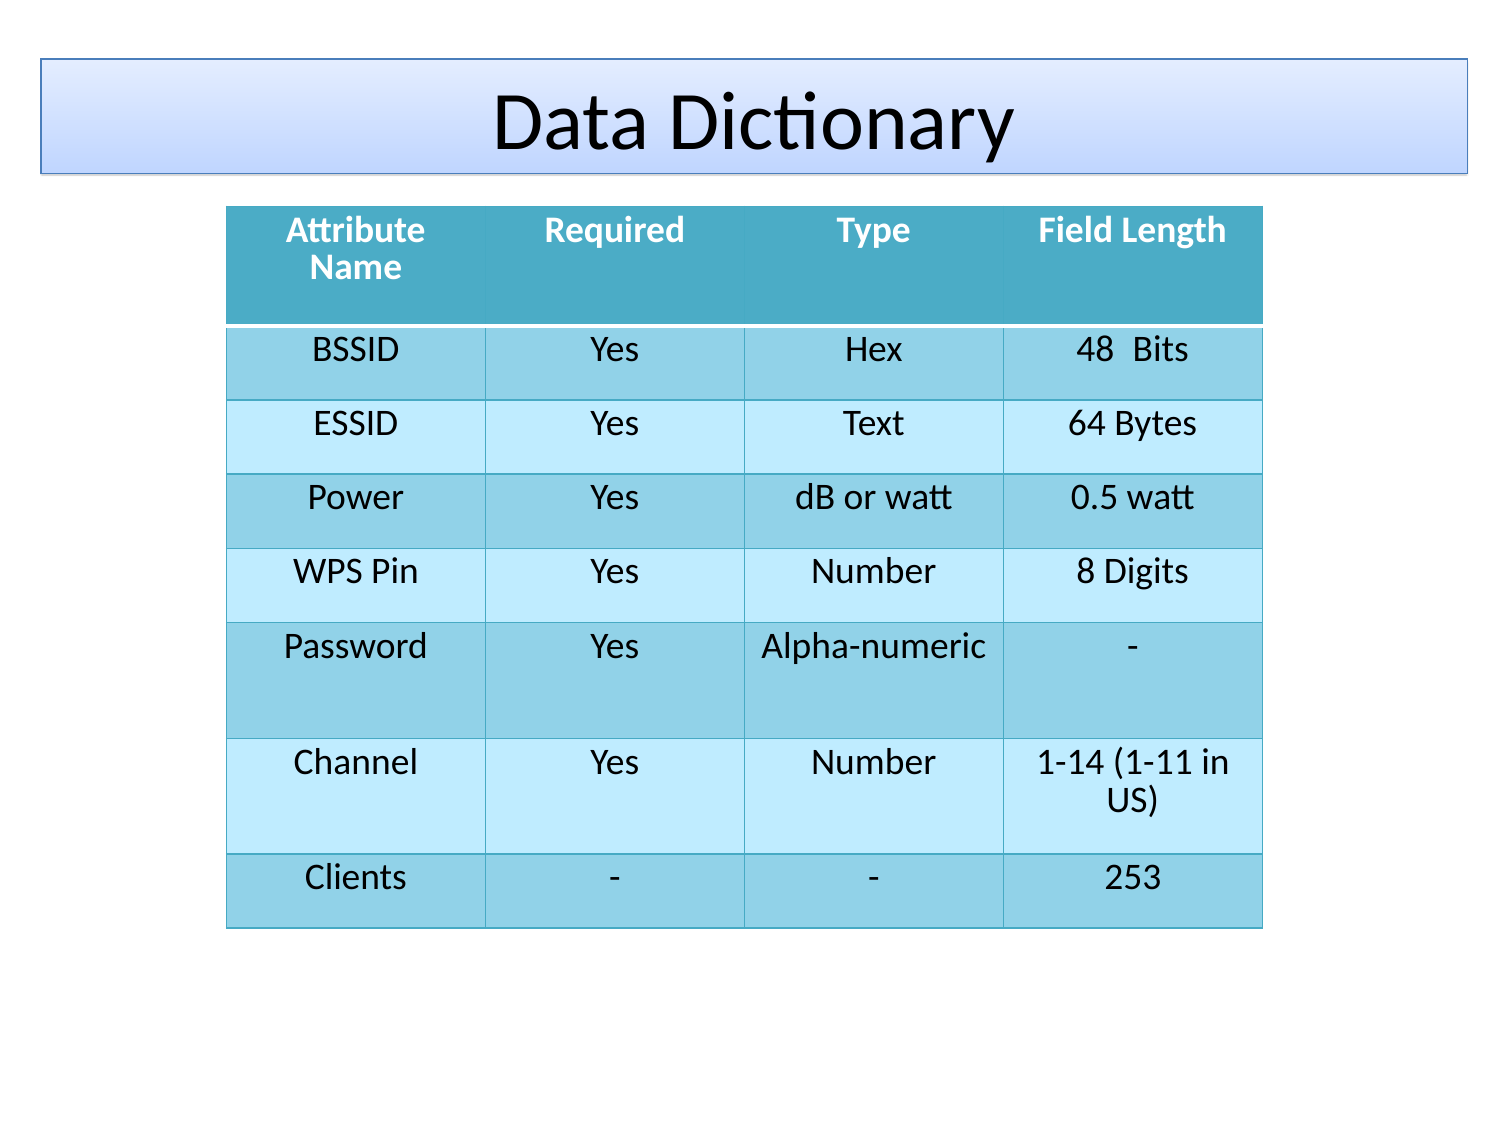

Data Dictionary
| Attribute Name | Required | Type | Field Length |
| --- | --- | --- | --- |
| BSSID | Yes | Hex | Bits |
| ESSID | Yes | Text | 64 Bytes |
| Power | Yes | dB or watt | 0.5 watt |
| WPS Pin | Yes | Number | 8 Digits |
| Password | Yes | Alpha-numeric | - |
| Channel | Yes | Number | 1-14 (1-11 in US) |
| Clients | - | - | 253 |